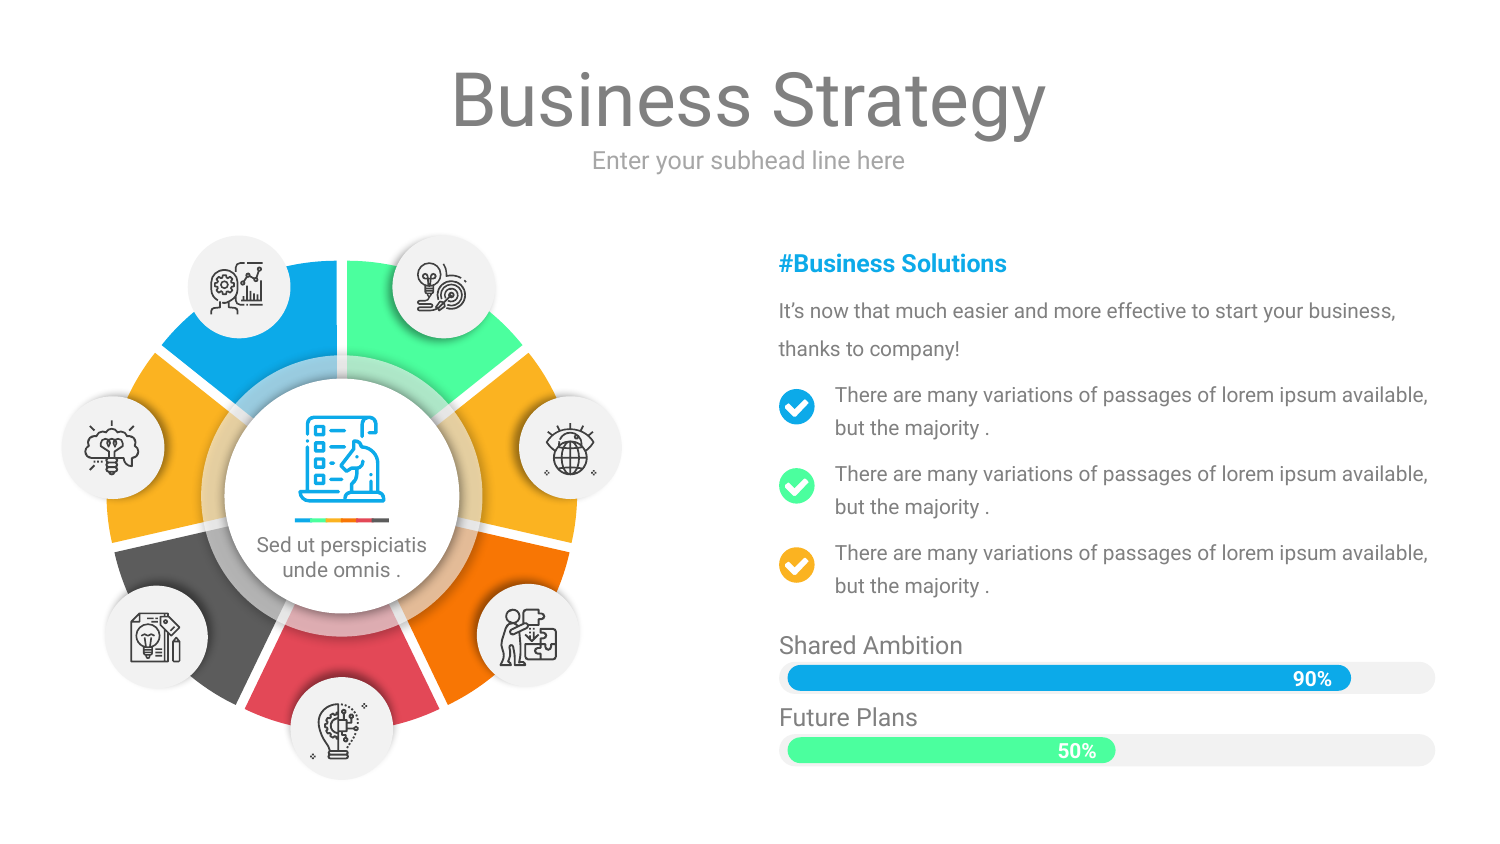

# Business Strategy
Enter your subhead line here

#Business Solutions

It’s now that much easier and more effective to start your business, thanks to company!
There are many variations of passages of lorem ipsum available, but the majority .

There are many variations of passages of lorem ipsum available, but the majority .

Sed ut perspiciatis unde omnis .
There are many variations of passages of lorem ipsum available, but the majority .

Shared Ambition

90%
Future Plans

50%